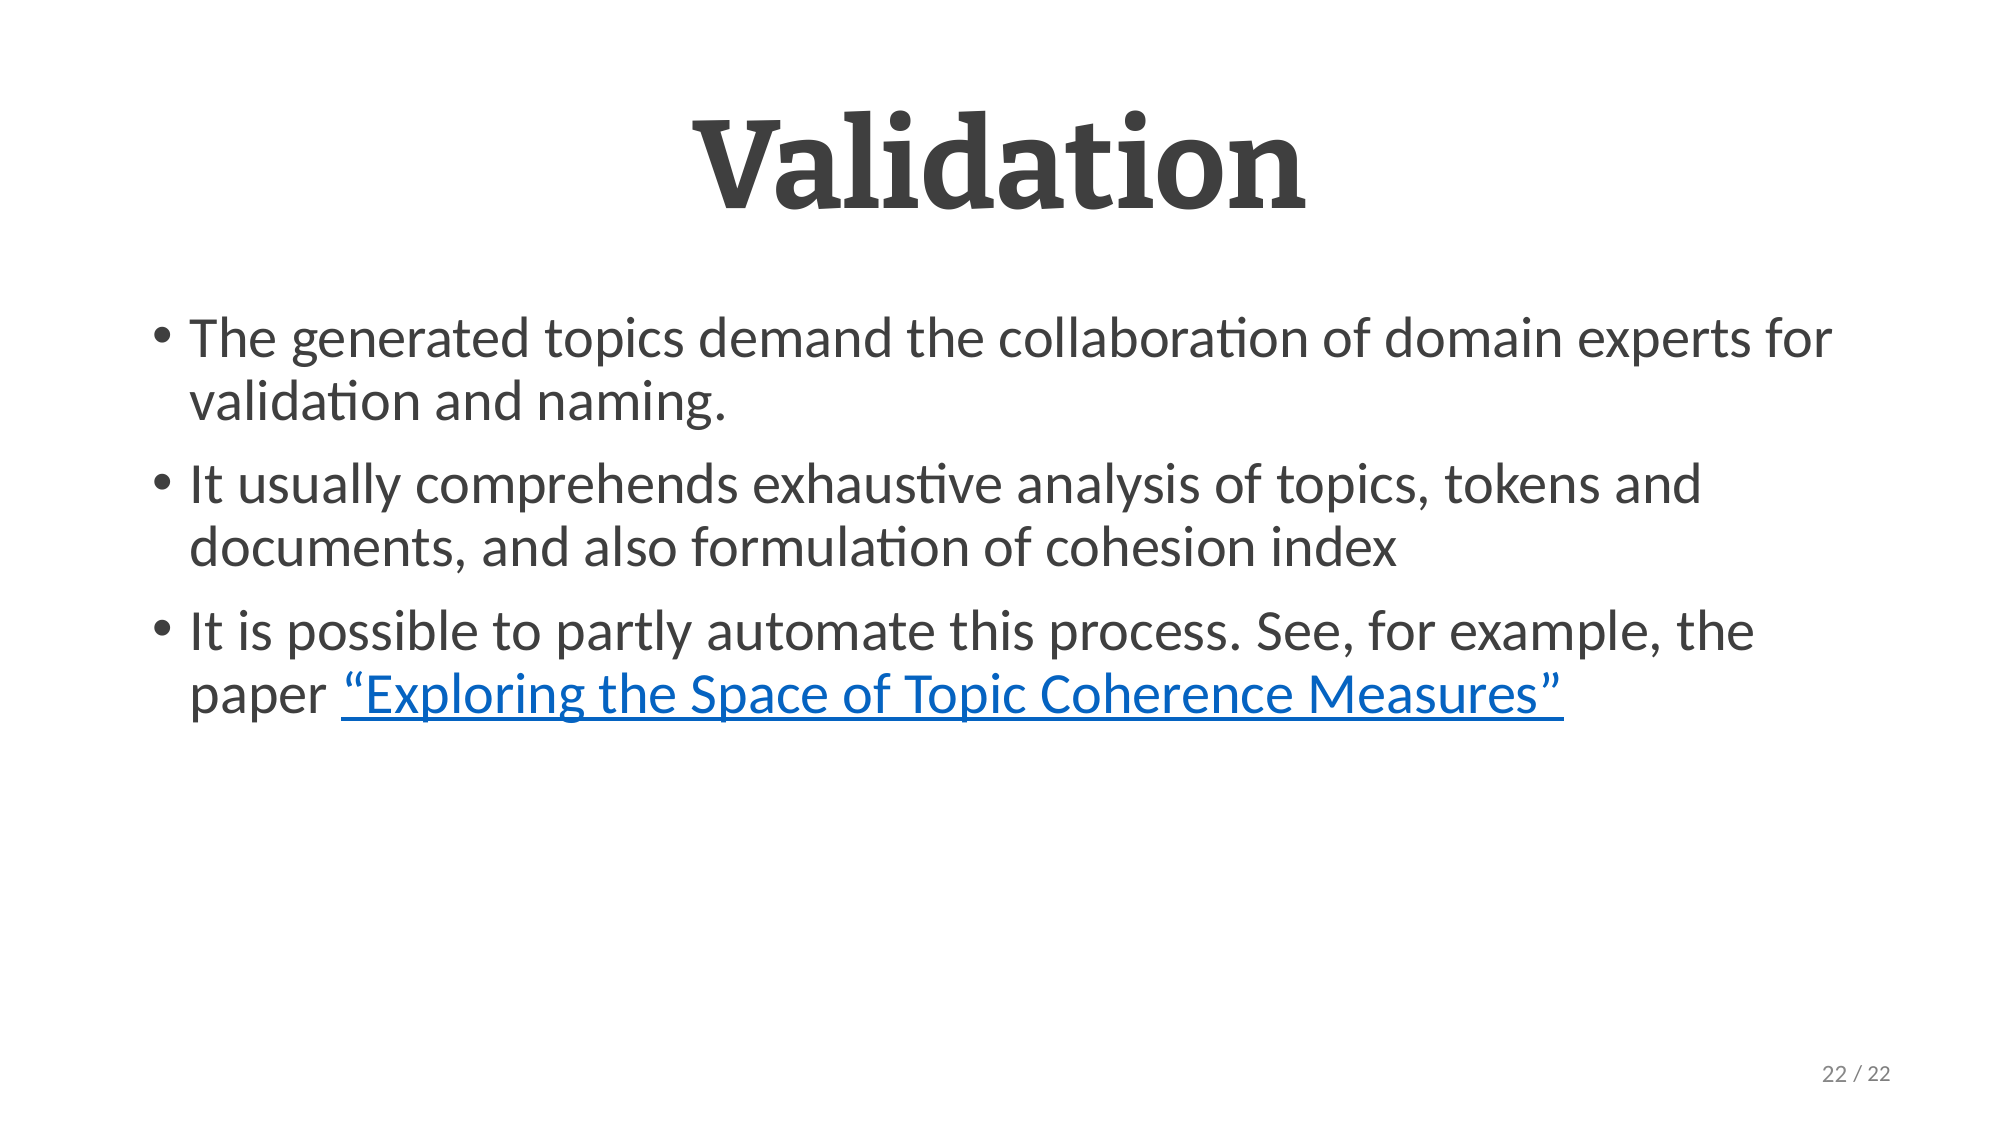

# Validation
The generated topics demand the collaboration of domain experts for validation and naming.
It usually comprehends exhaustive analysis of topics, tokens and documents, and also formulation of cohesion index
It is possible to partly automate this process. See, for example, the paper “Exploring the Space of Topic Coherence Measures”

22